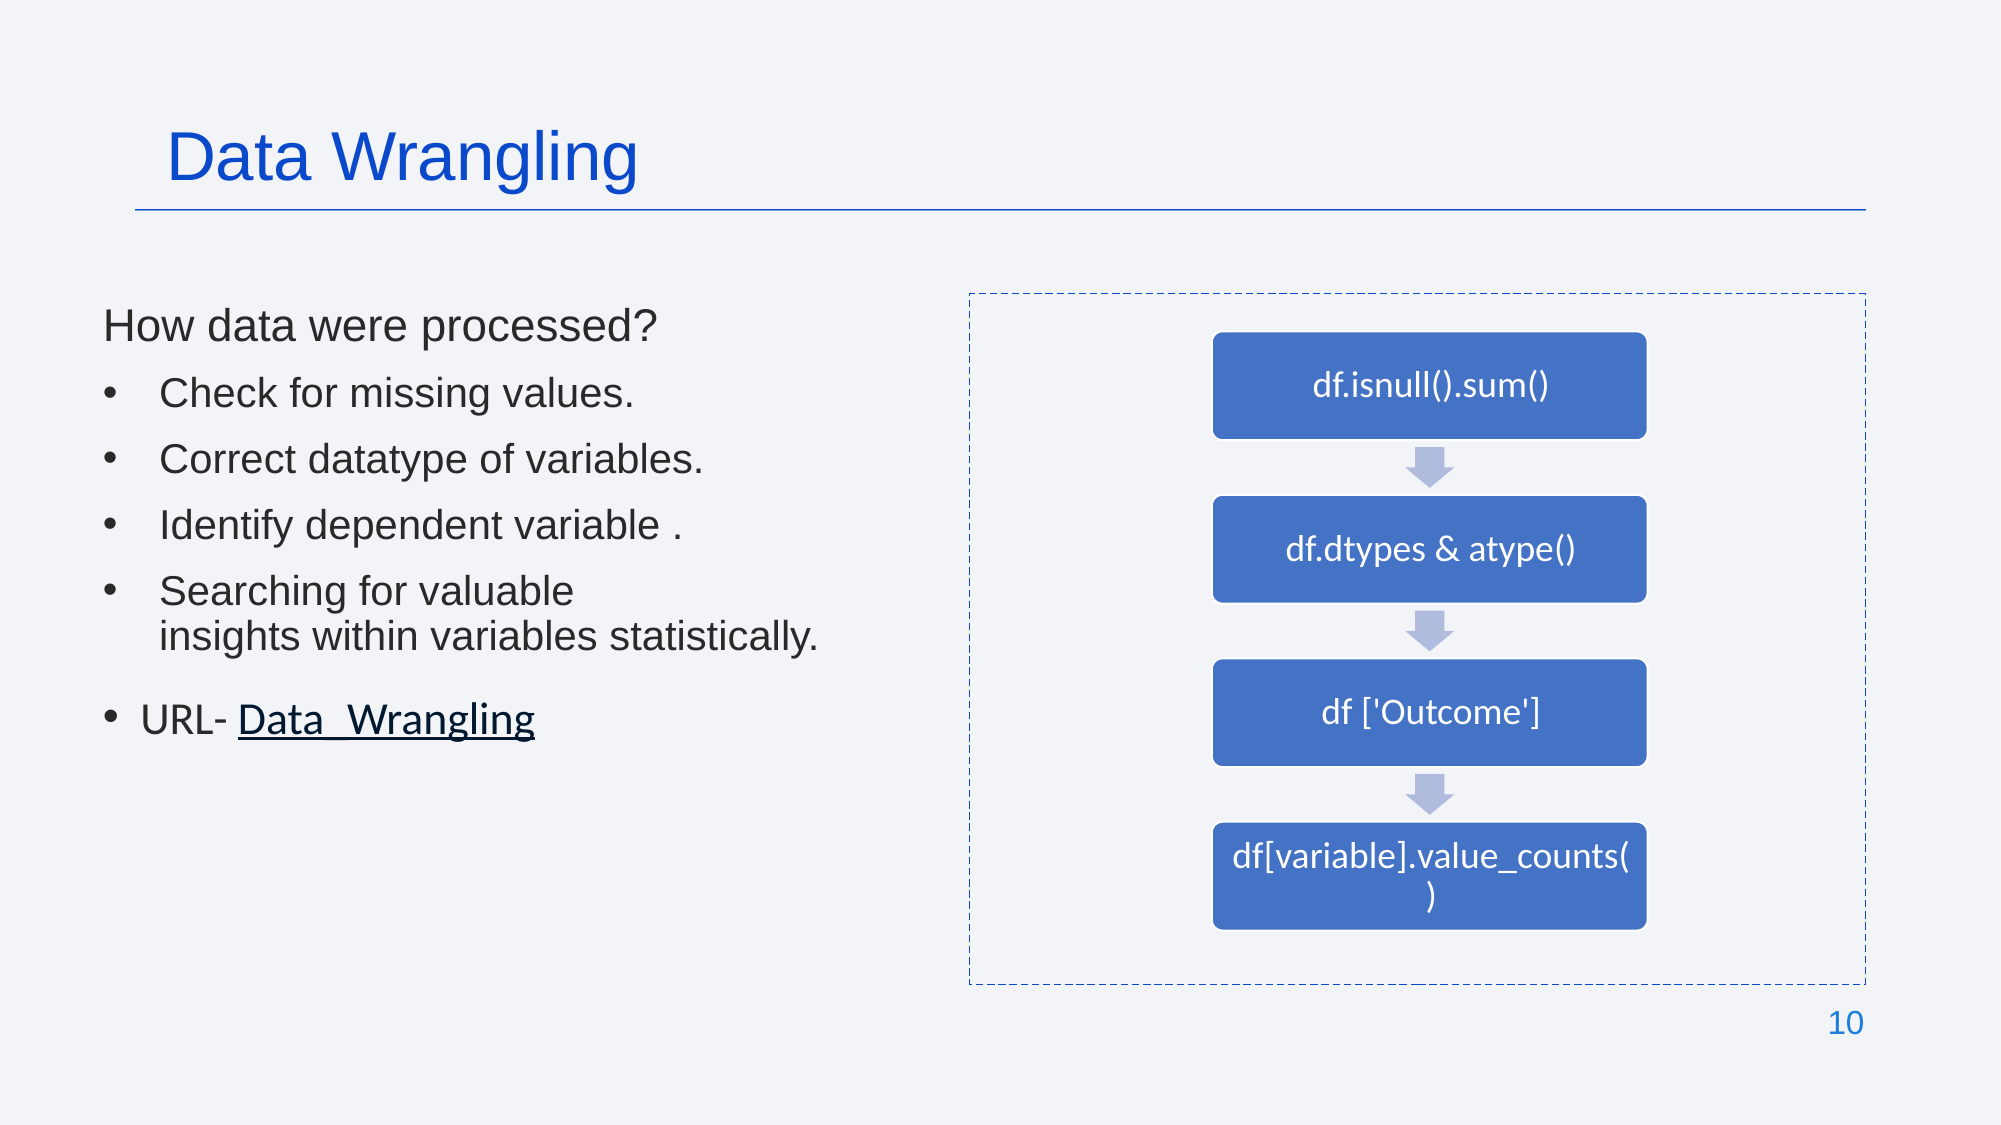

Data Wrangling
How data were processed?
Check for missing values.
Correct datatype of variables.
Identify dependent variable .
Searching for valuable insights within variables statistically.
URL- Data_Wrangling

df.isnull().sum()

df.dtypes & atype()

df ['Outcome']

df[variable].value_counts()
10